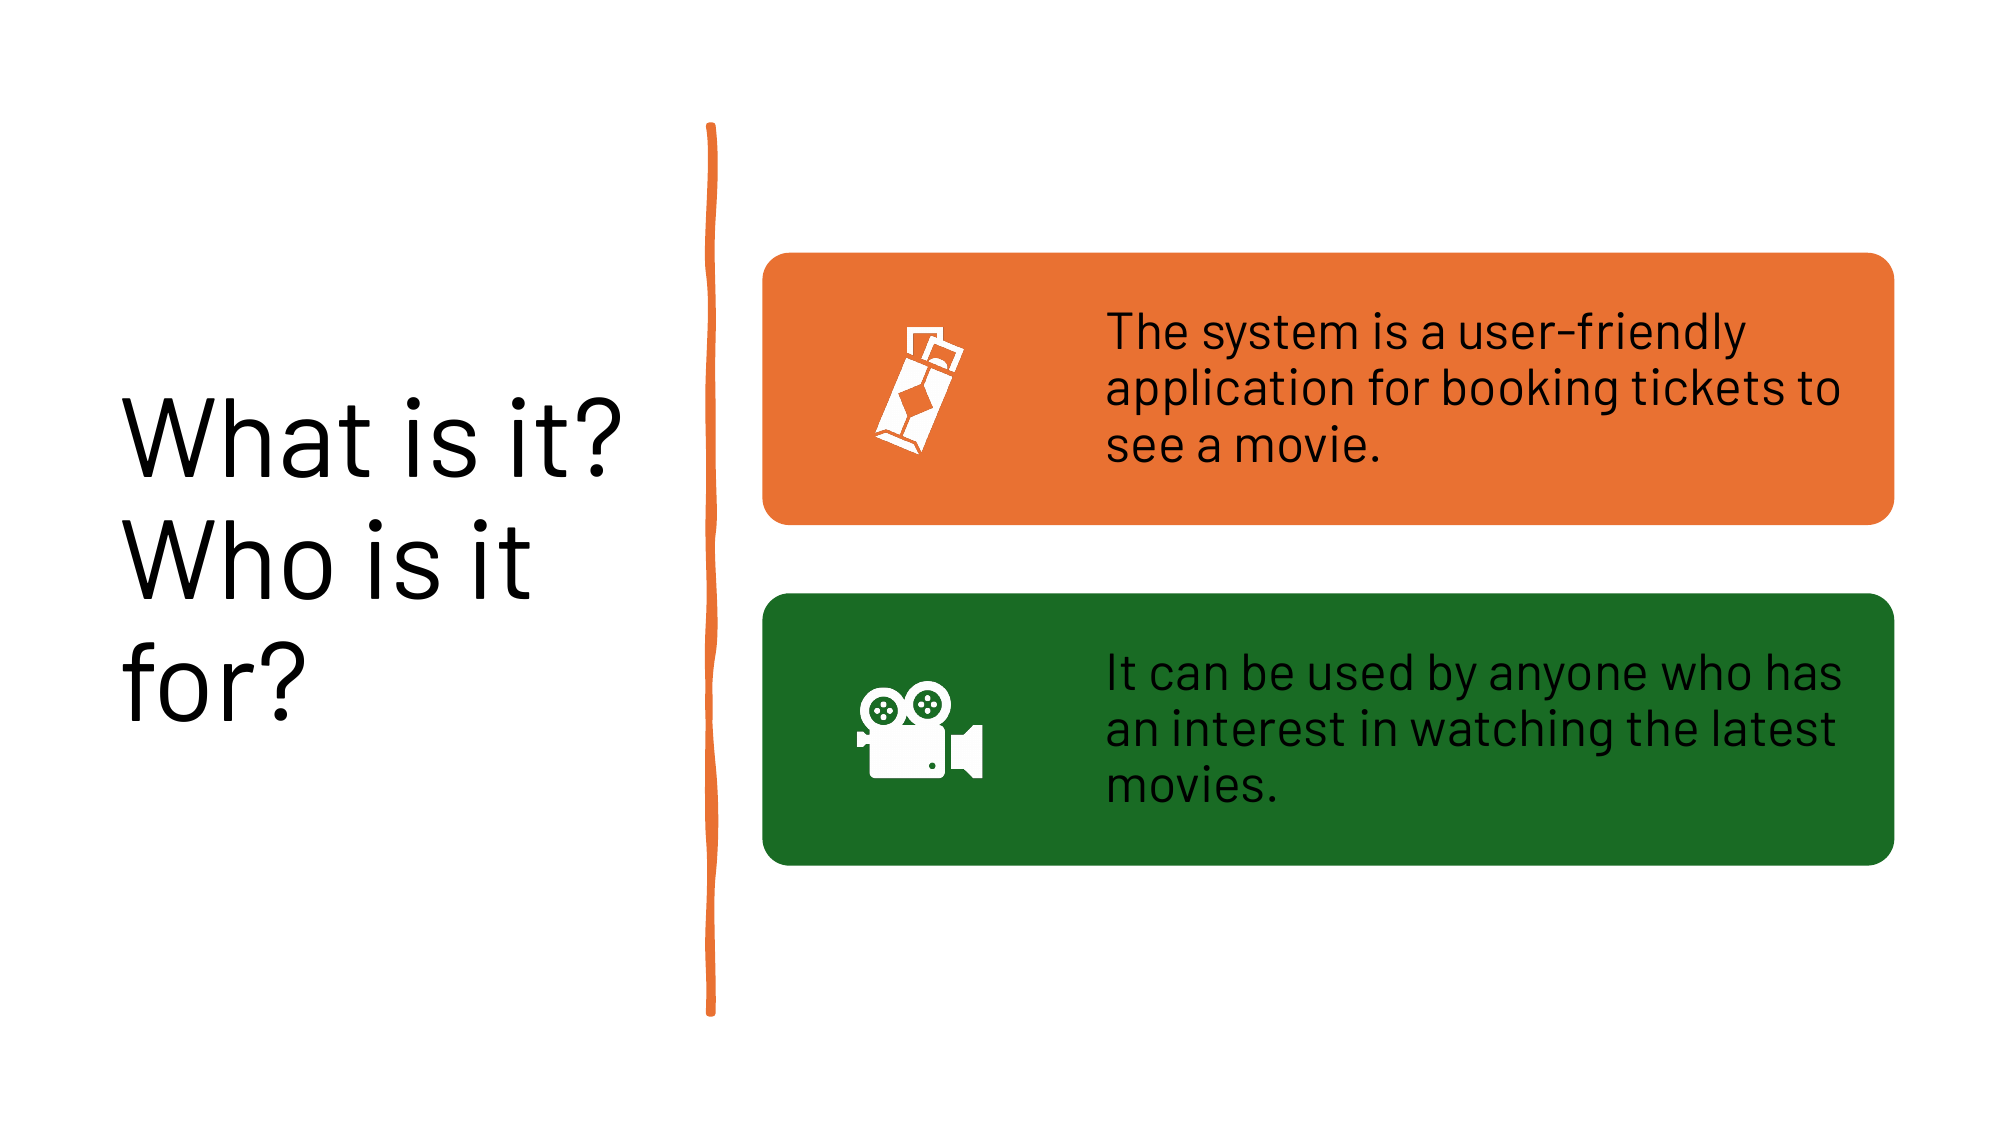

The system is a user-friendly application for booking tickets to see a movie.
It can be used by anyone who has an interest in watching the latest movies.
# What is it? Who is it for?